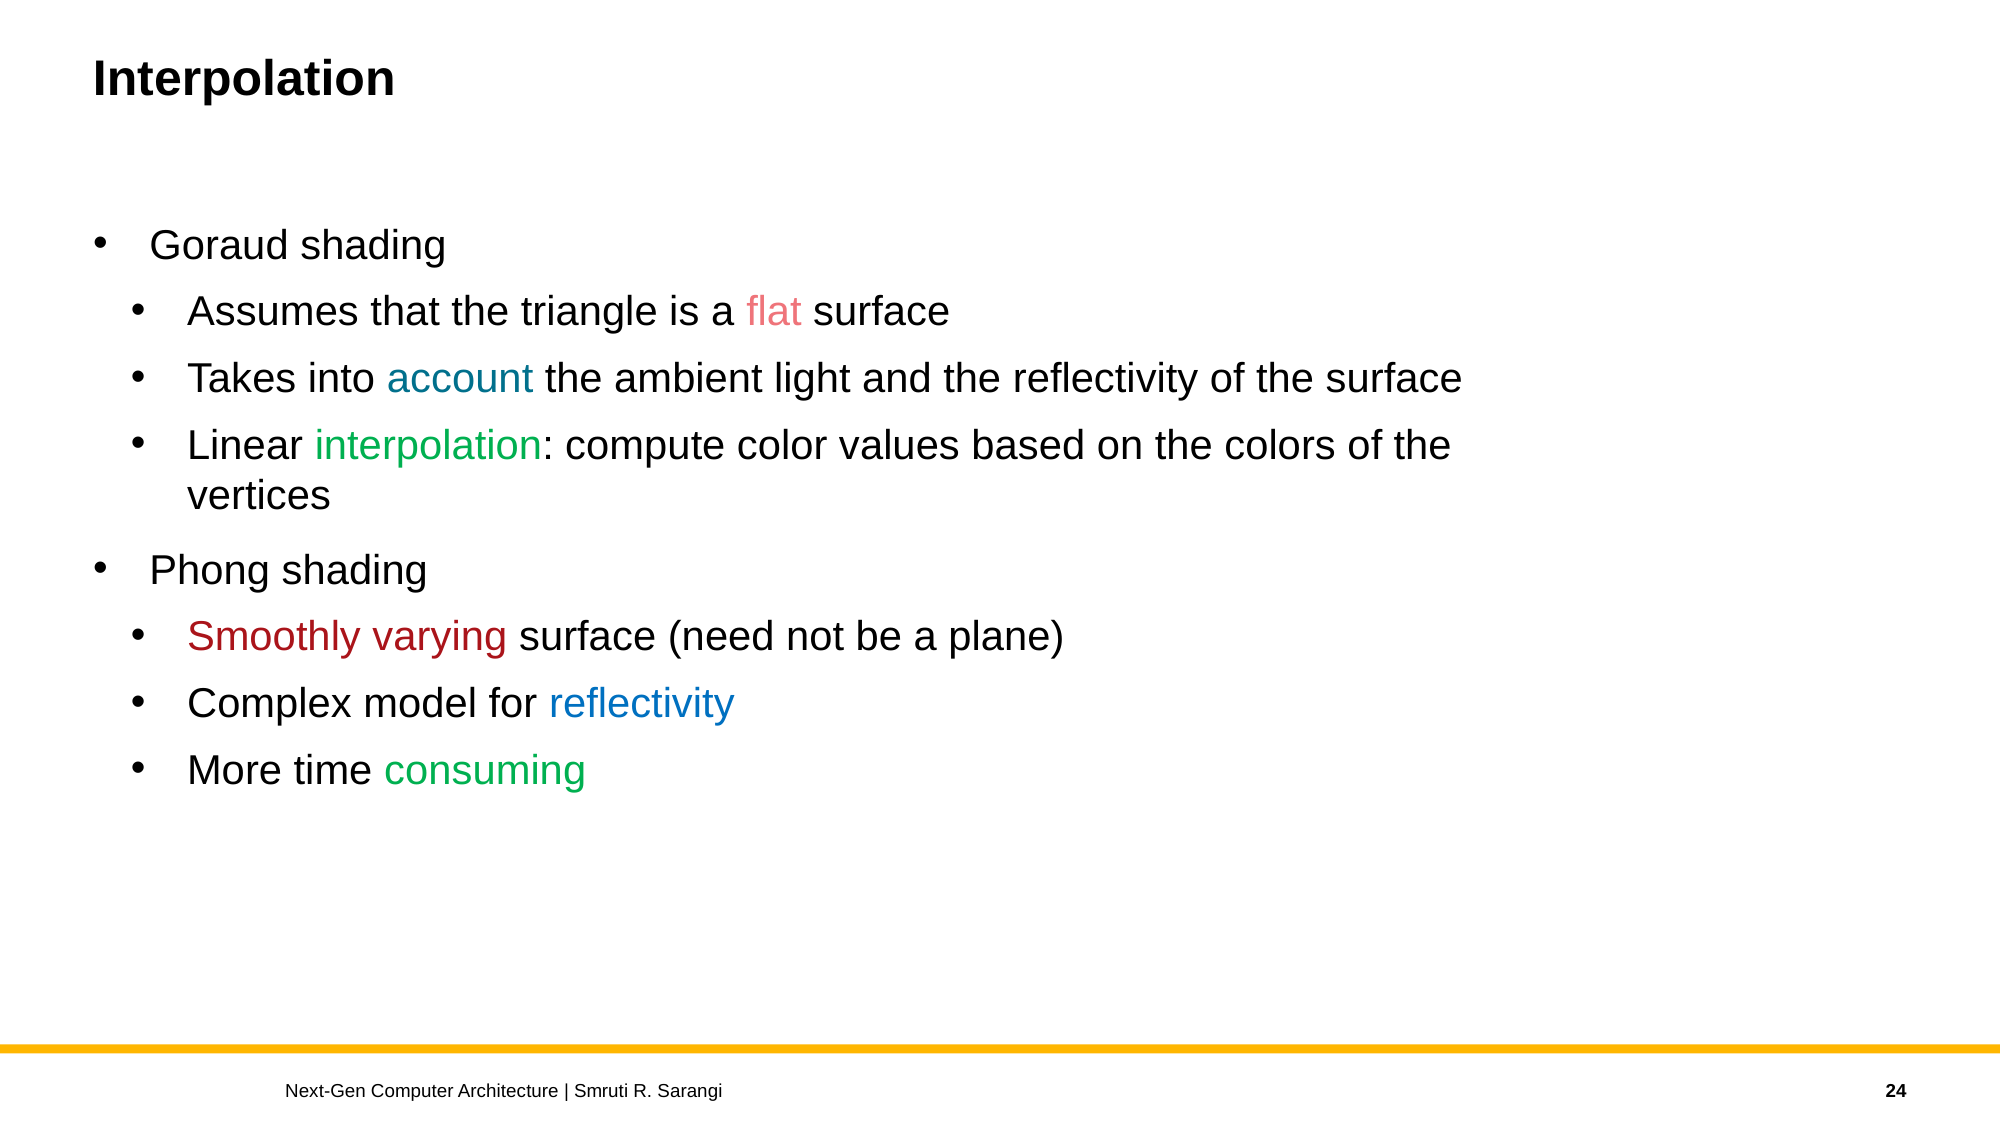

# Interpolation
Goraud shading
Assumes that the triangle is a flat surface
Takes into account the ambient light and the reflectivity of the surface
Linear interpolation: compute color values based on the colors of the vertices
Phong shading
Smoothly varying surface (need not be a plane)
Complex model for reflectivity
More time consuming
24
Next-Gen Computer Architecture | Smruti R. Sarangi